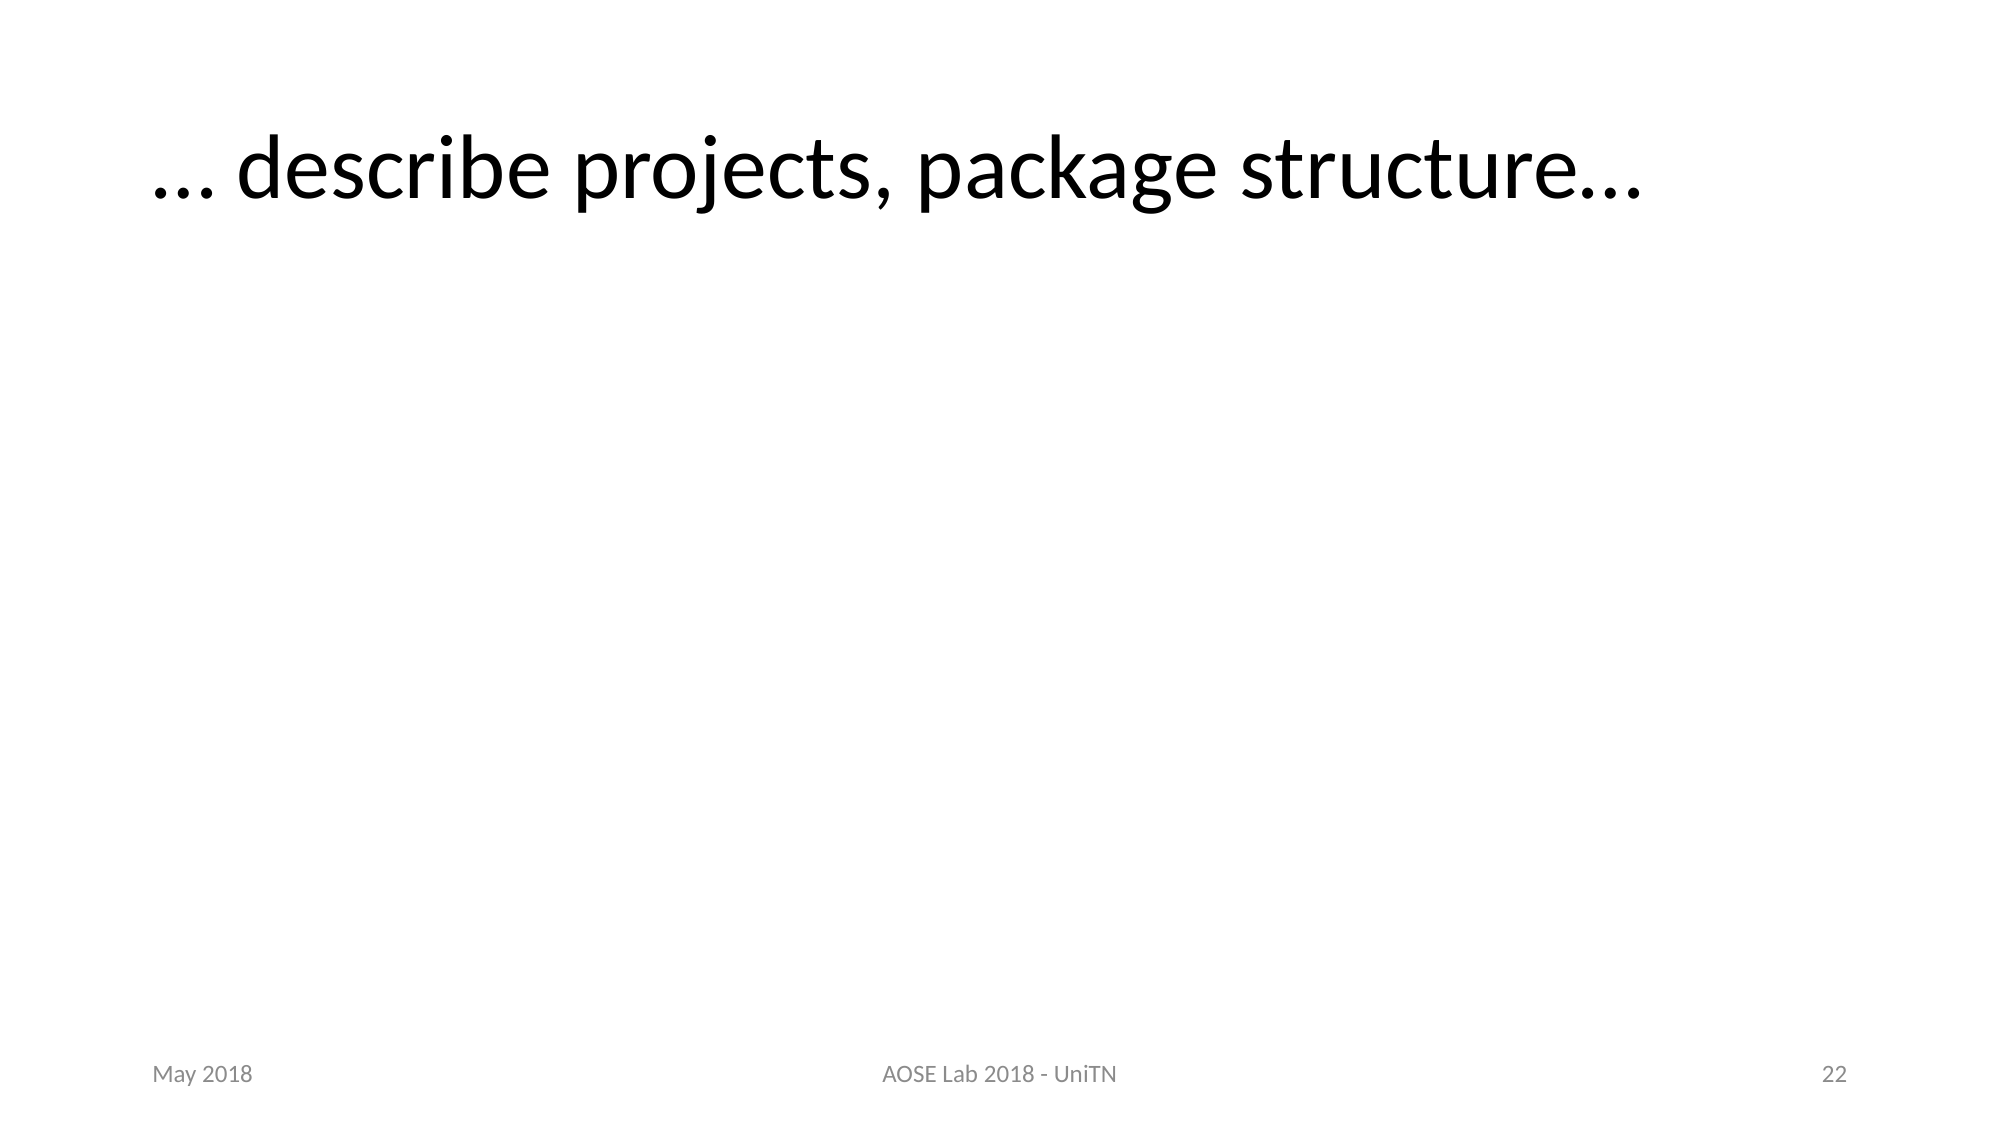

# … describe projects, package structure…

May 2018
AOSE Lab 2018 - UniTN
22